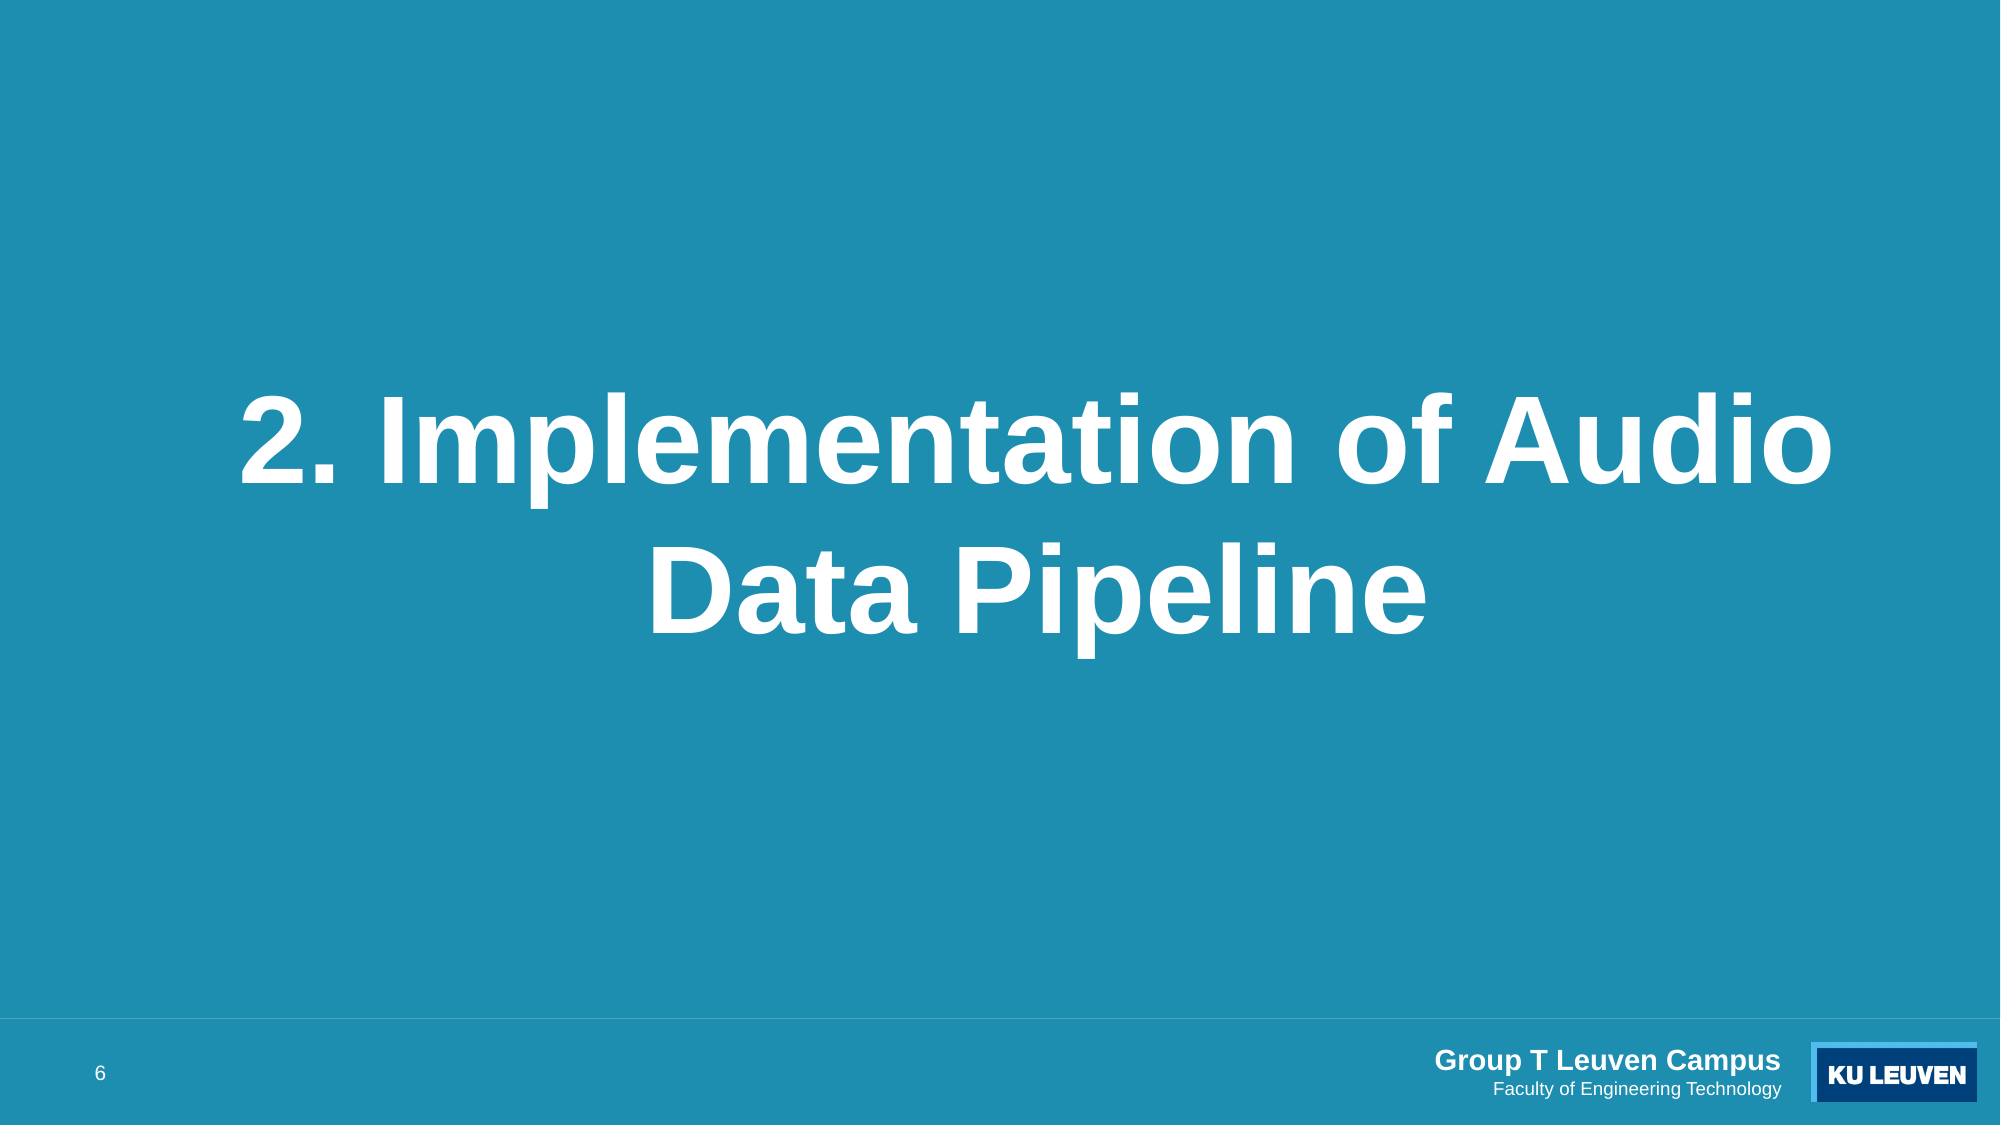

# 2. Implementation of Audio Data Pipeline
6